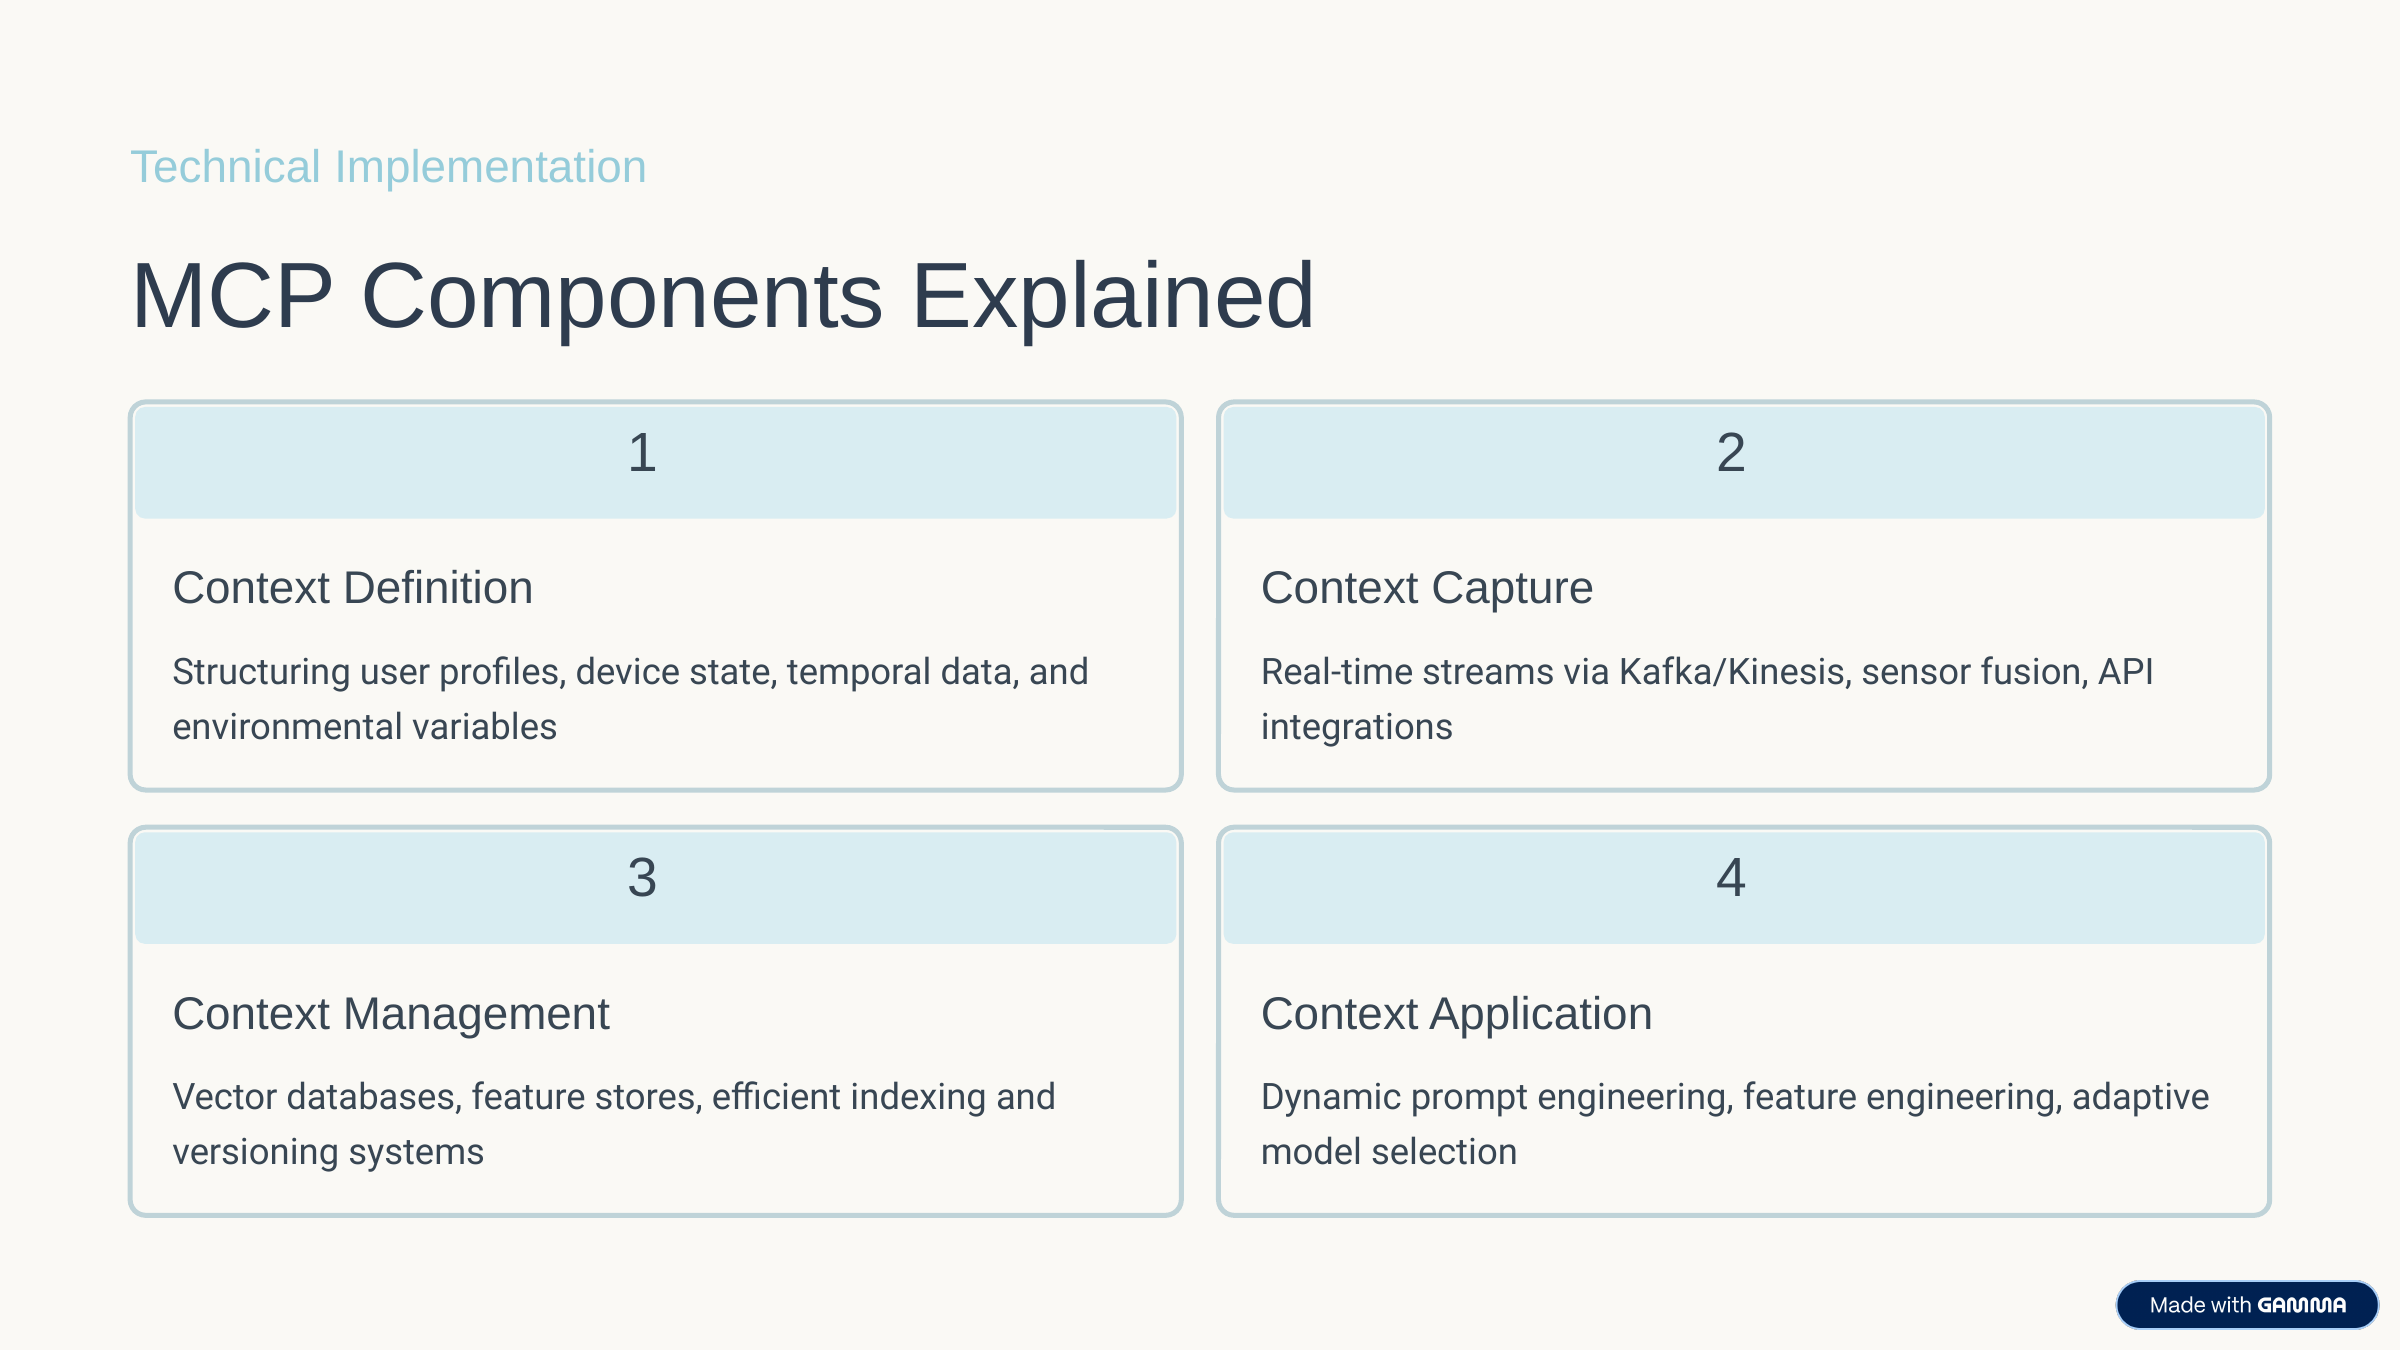

Technical Implementation
MCP Components Explained

1
2
Context Definition
Context Capture
Structuring user profiles, device state, temporal data, and environmental variables
Real-time streams via Kafka/Kinesis, sensor fusion, API integrations

3
4
Context Management
Context Application
Vector databases, feature stores, efficient indexing and versioning systems
Dynamic prompt engineering, feature engineering, adaptive model selection